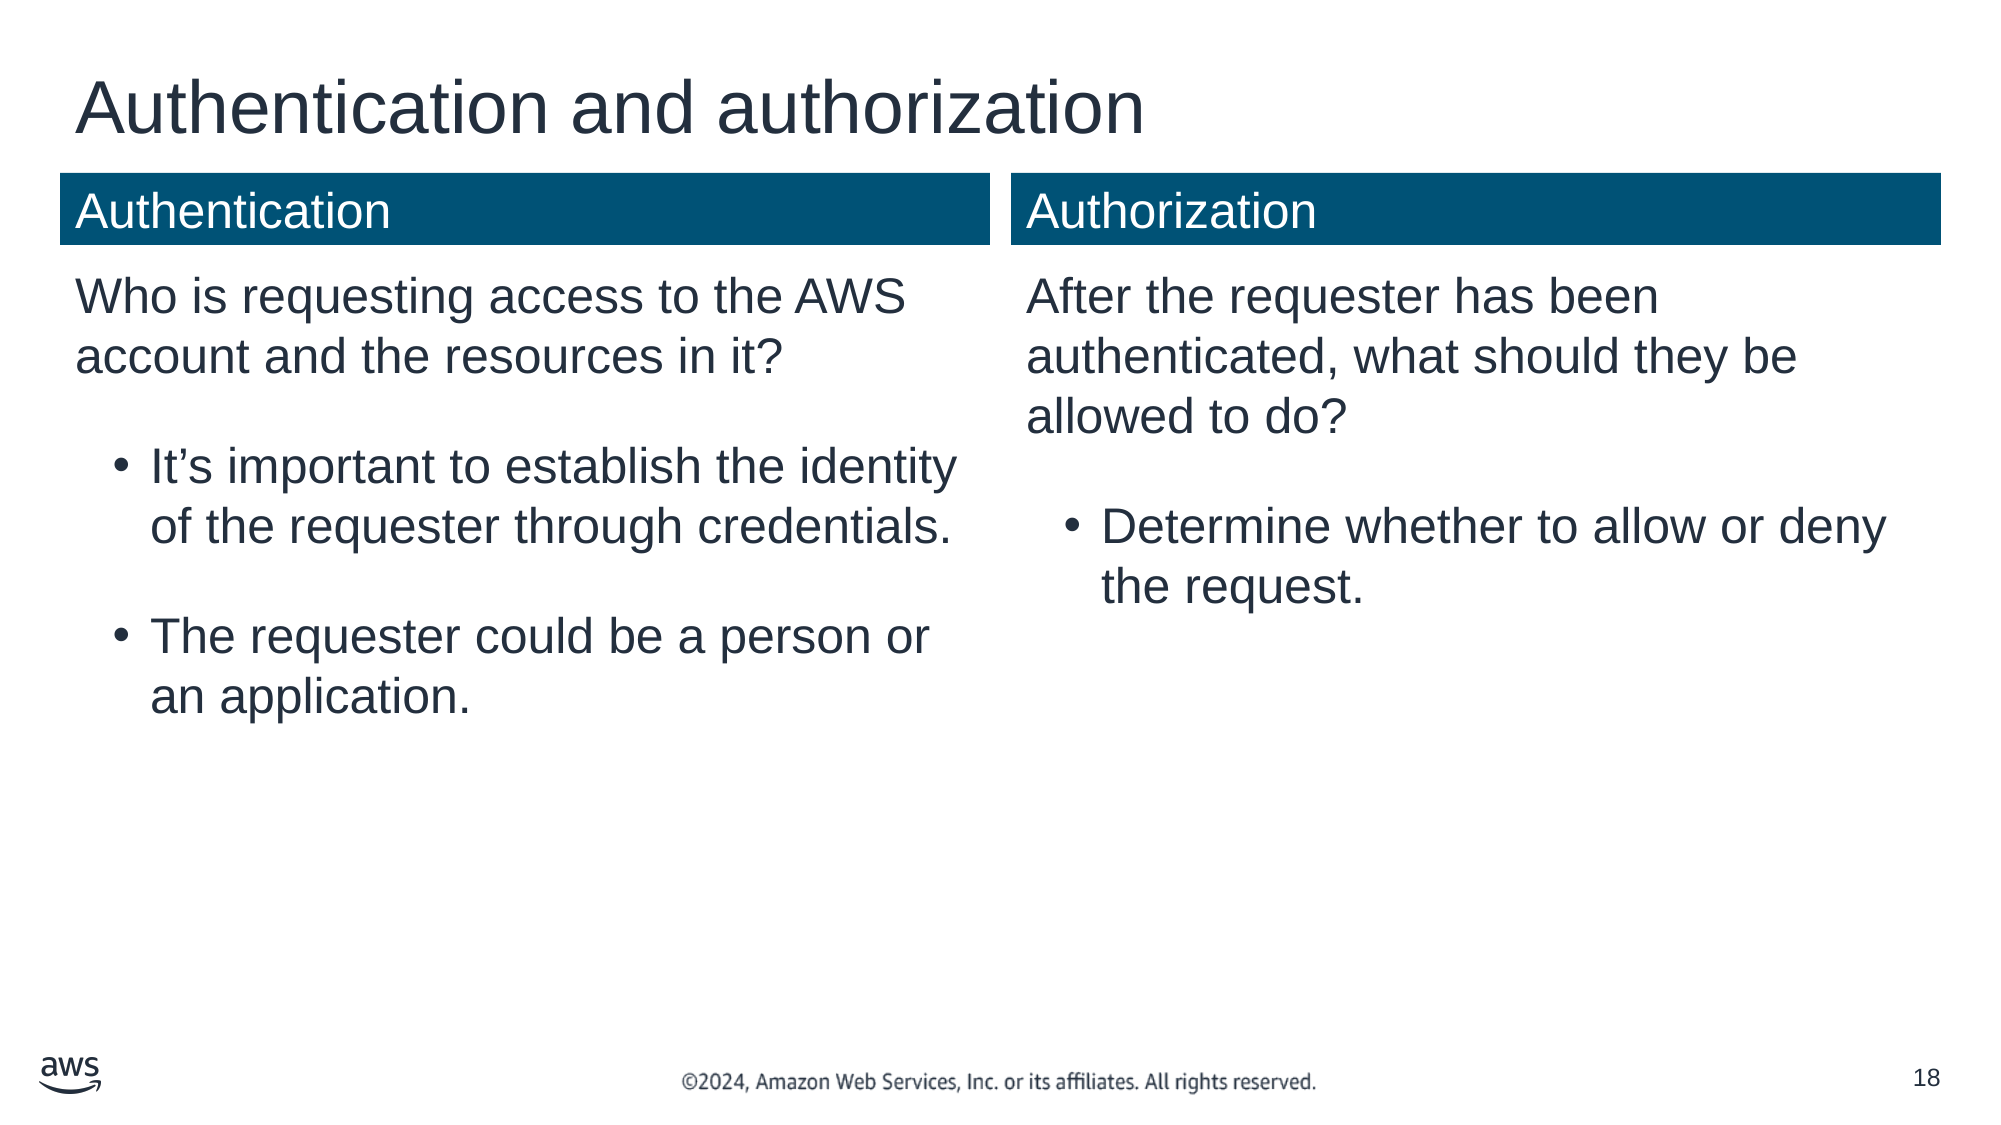

# Authentication and authorization
Authentication
Authorization
Who is requesting access to the AWS account and the resources in it?
It’s important to establish the identity of the requester through credentials.
The requester could be a person or an application.
After the requester has been authenticated, what should they be allowed to do?
Determine whether to allow or deny the request.

18